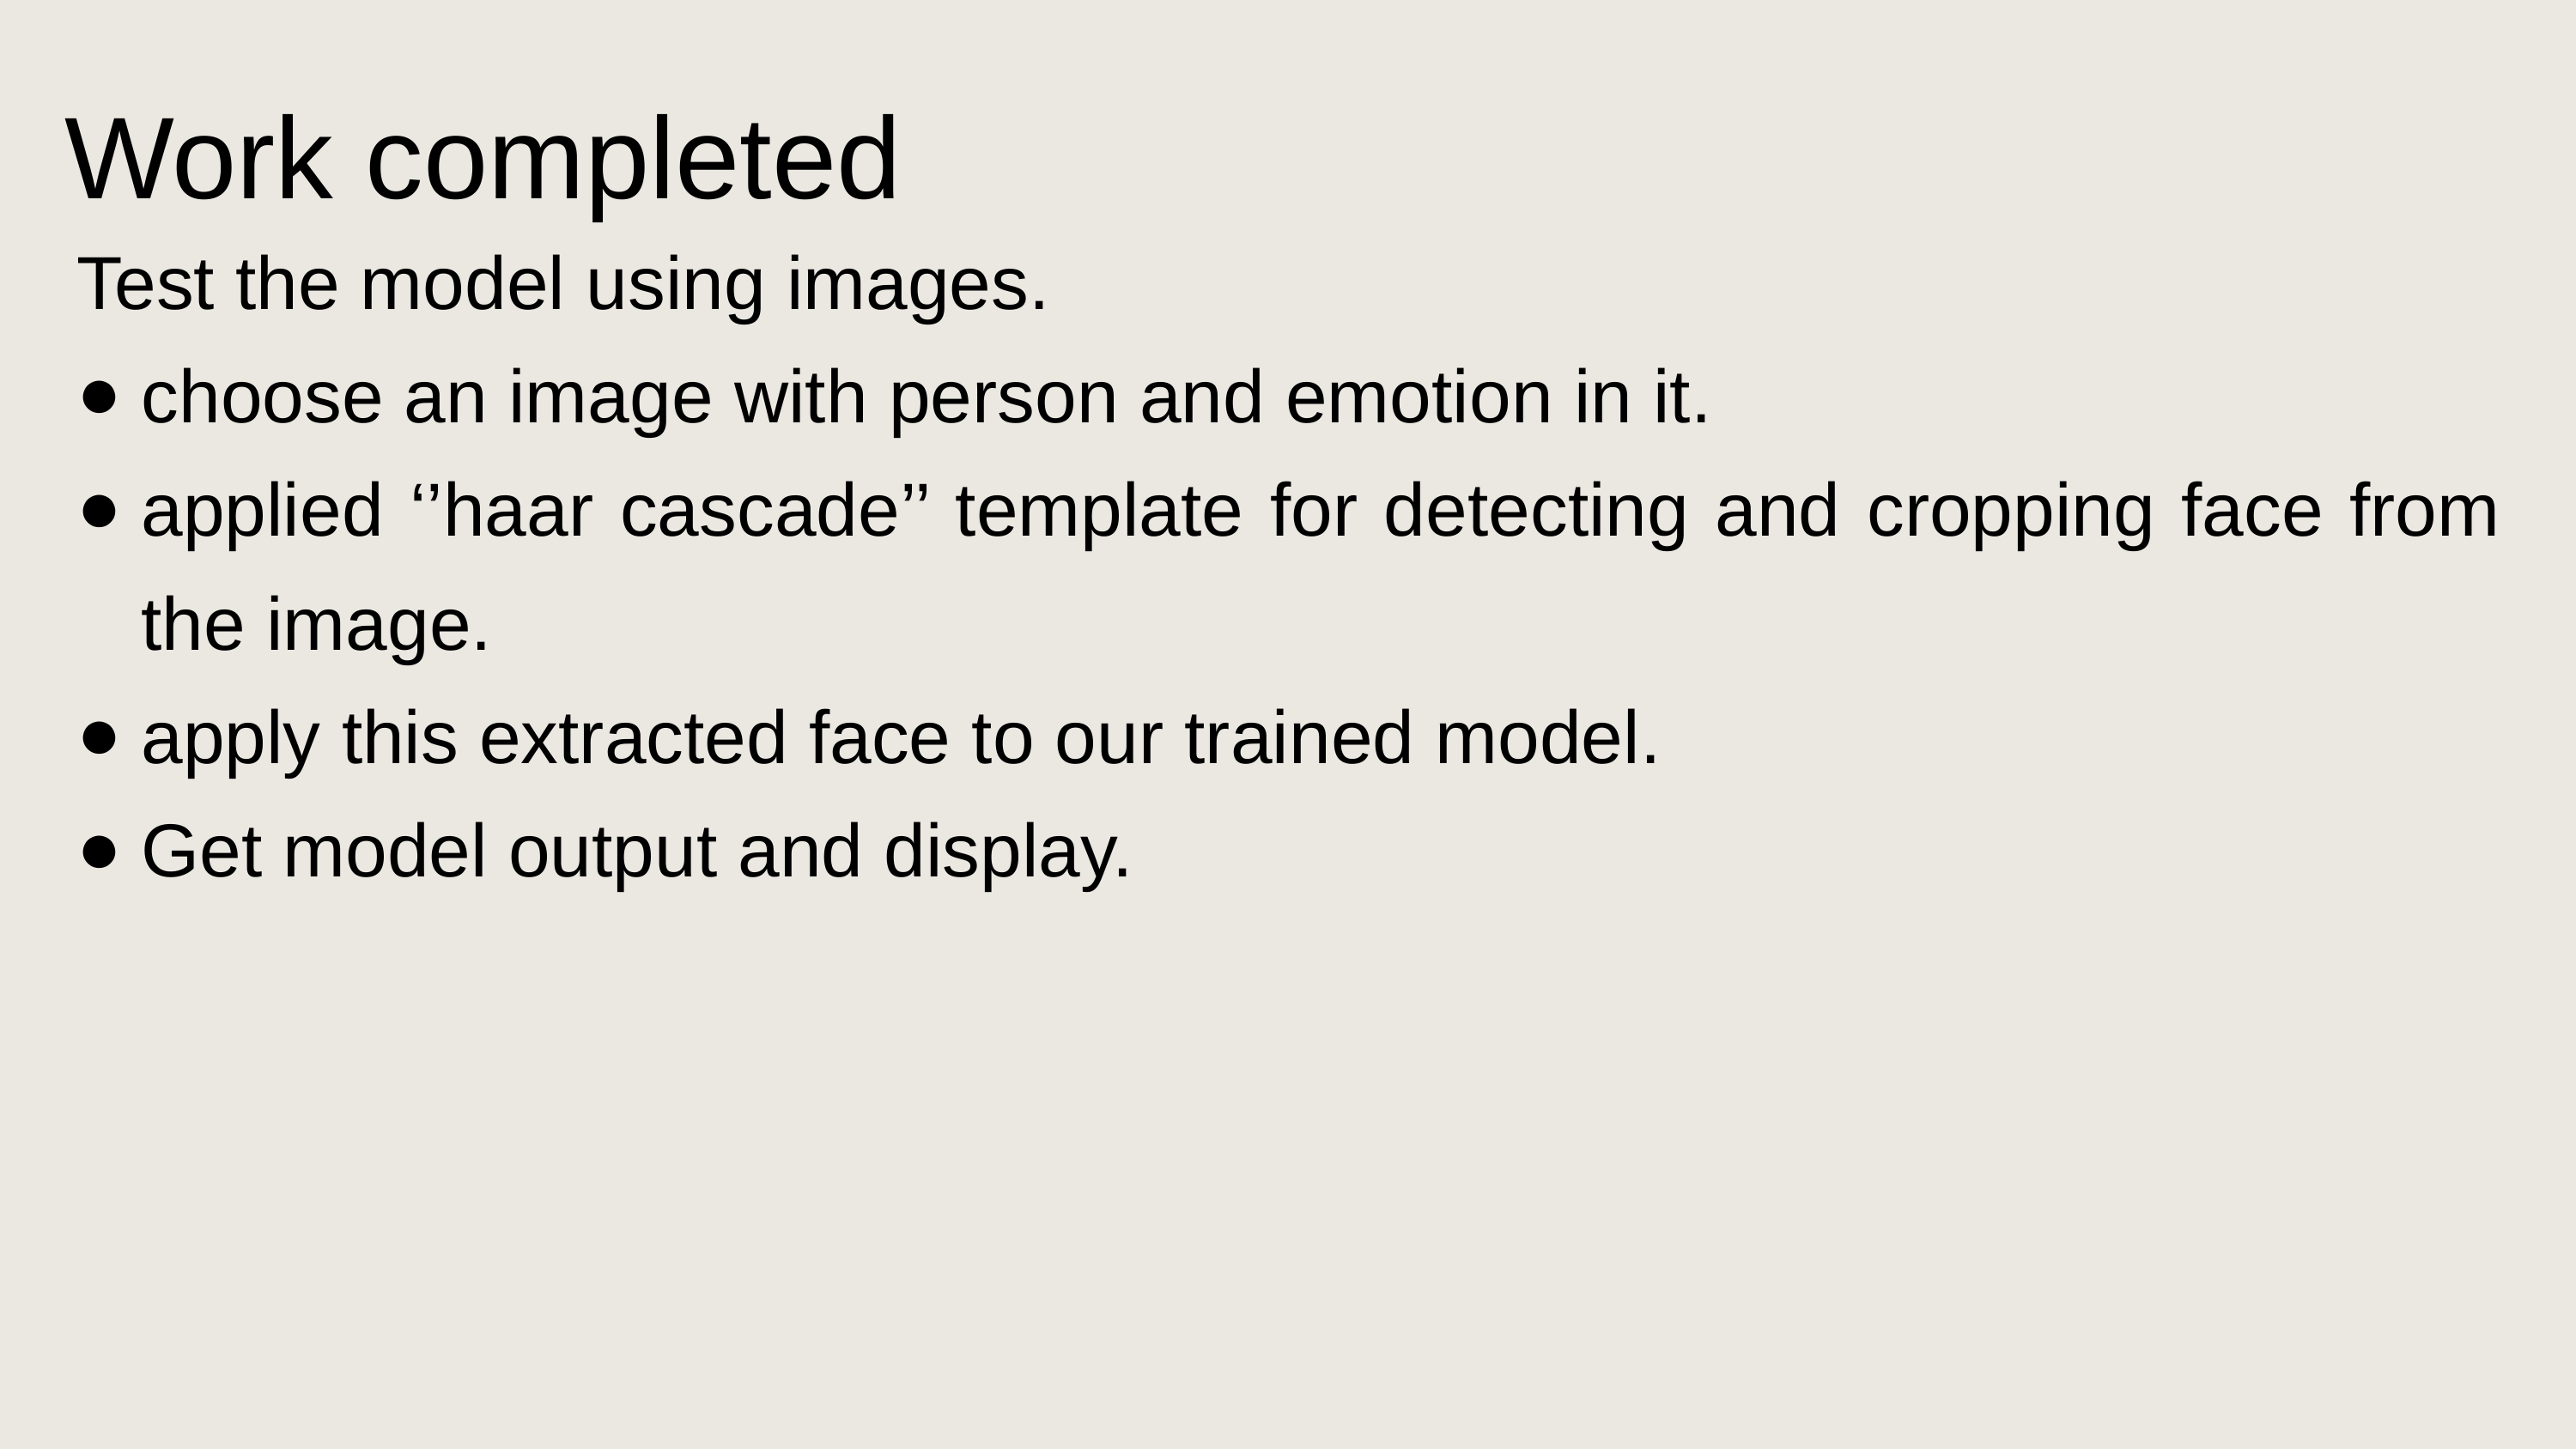

Work completed
Test the model using images.
choose an image with person and emotion in it.
applied ‘’haar cascade’’ template for detecting and cropping face from the image.
apply this extracted face to our trained model.
Get model output and display.